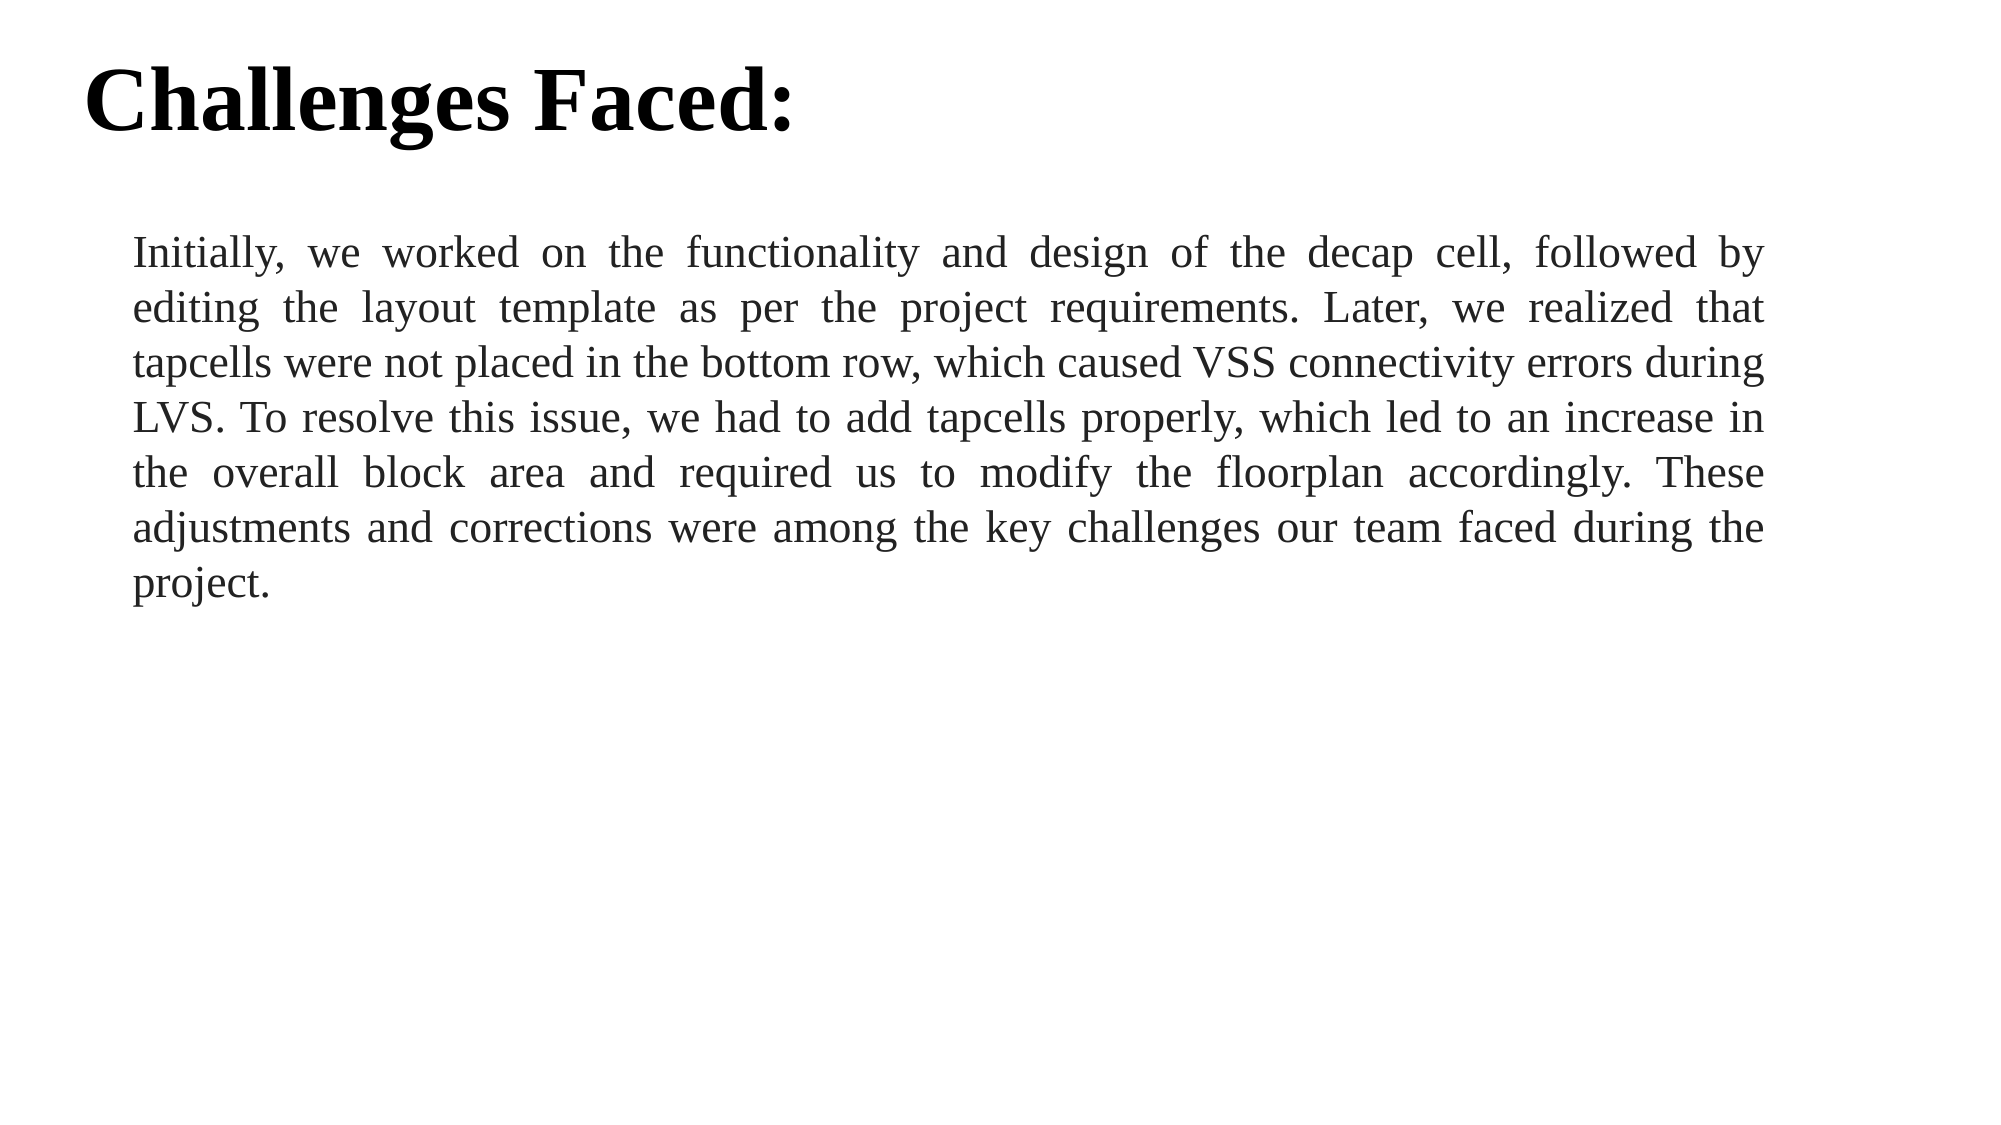

# Challenges Faced:
Initially, we worked on the functionality and design of the decap cell, followed by editing the layout template as per the project requirements. Later, we realized that tapcells were not placed in the bottom row, which caused VSS connectivity errors during LVS. To resolve this issue, we had to add tapcells properly, which led to an increase in the overall block area and required us to modify the floorplan accordingly. These adjustments and corrections were among the key challenges our team faced during the project.